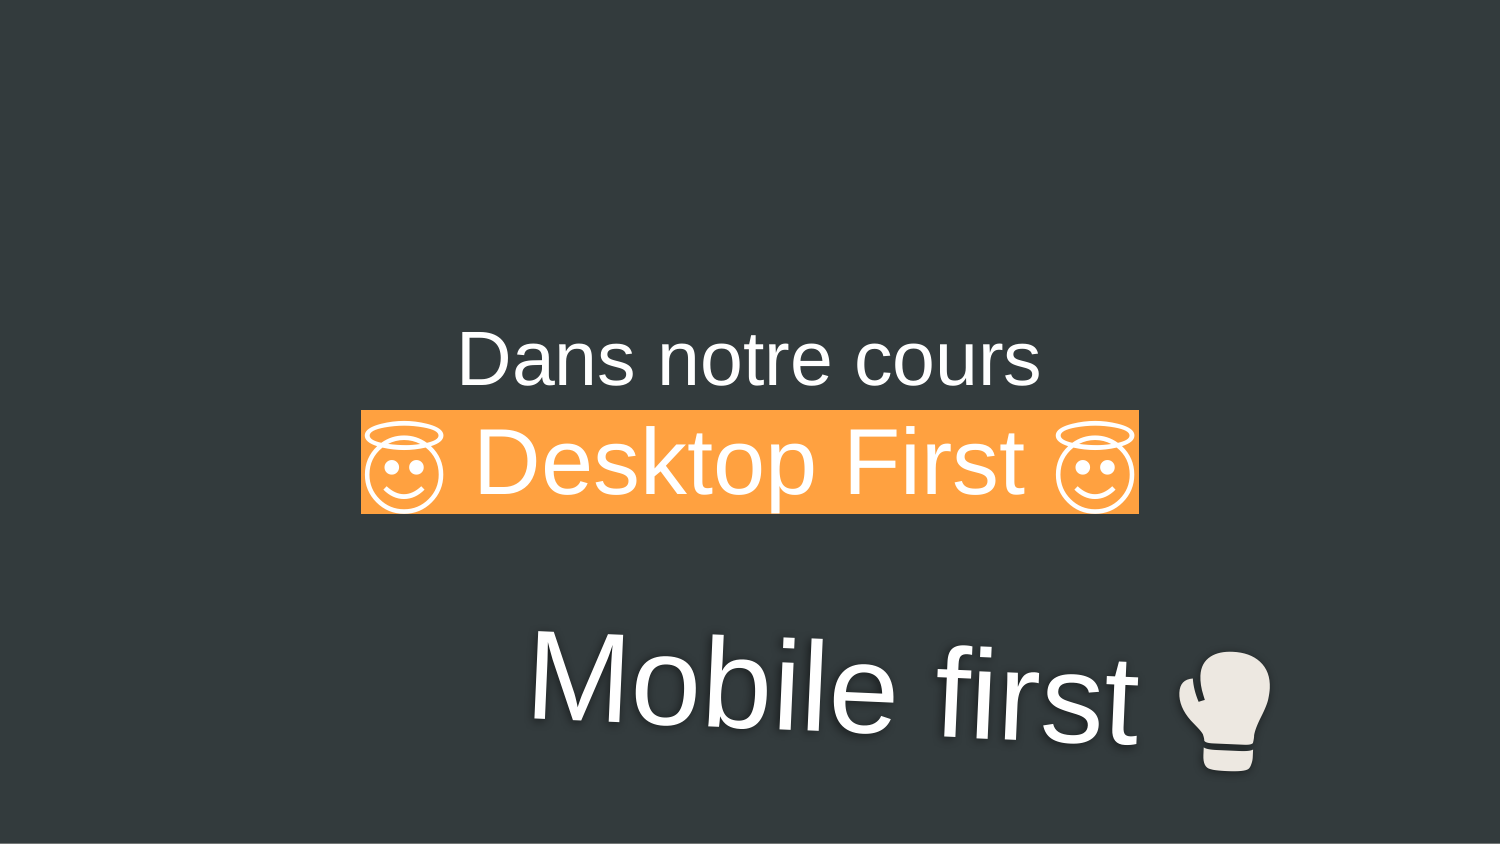

Dans notre cours
😇 Desktop First 😇
# Mobile first 🥊